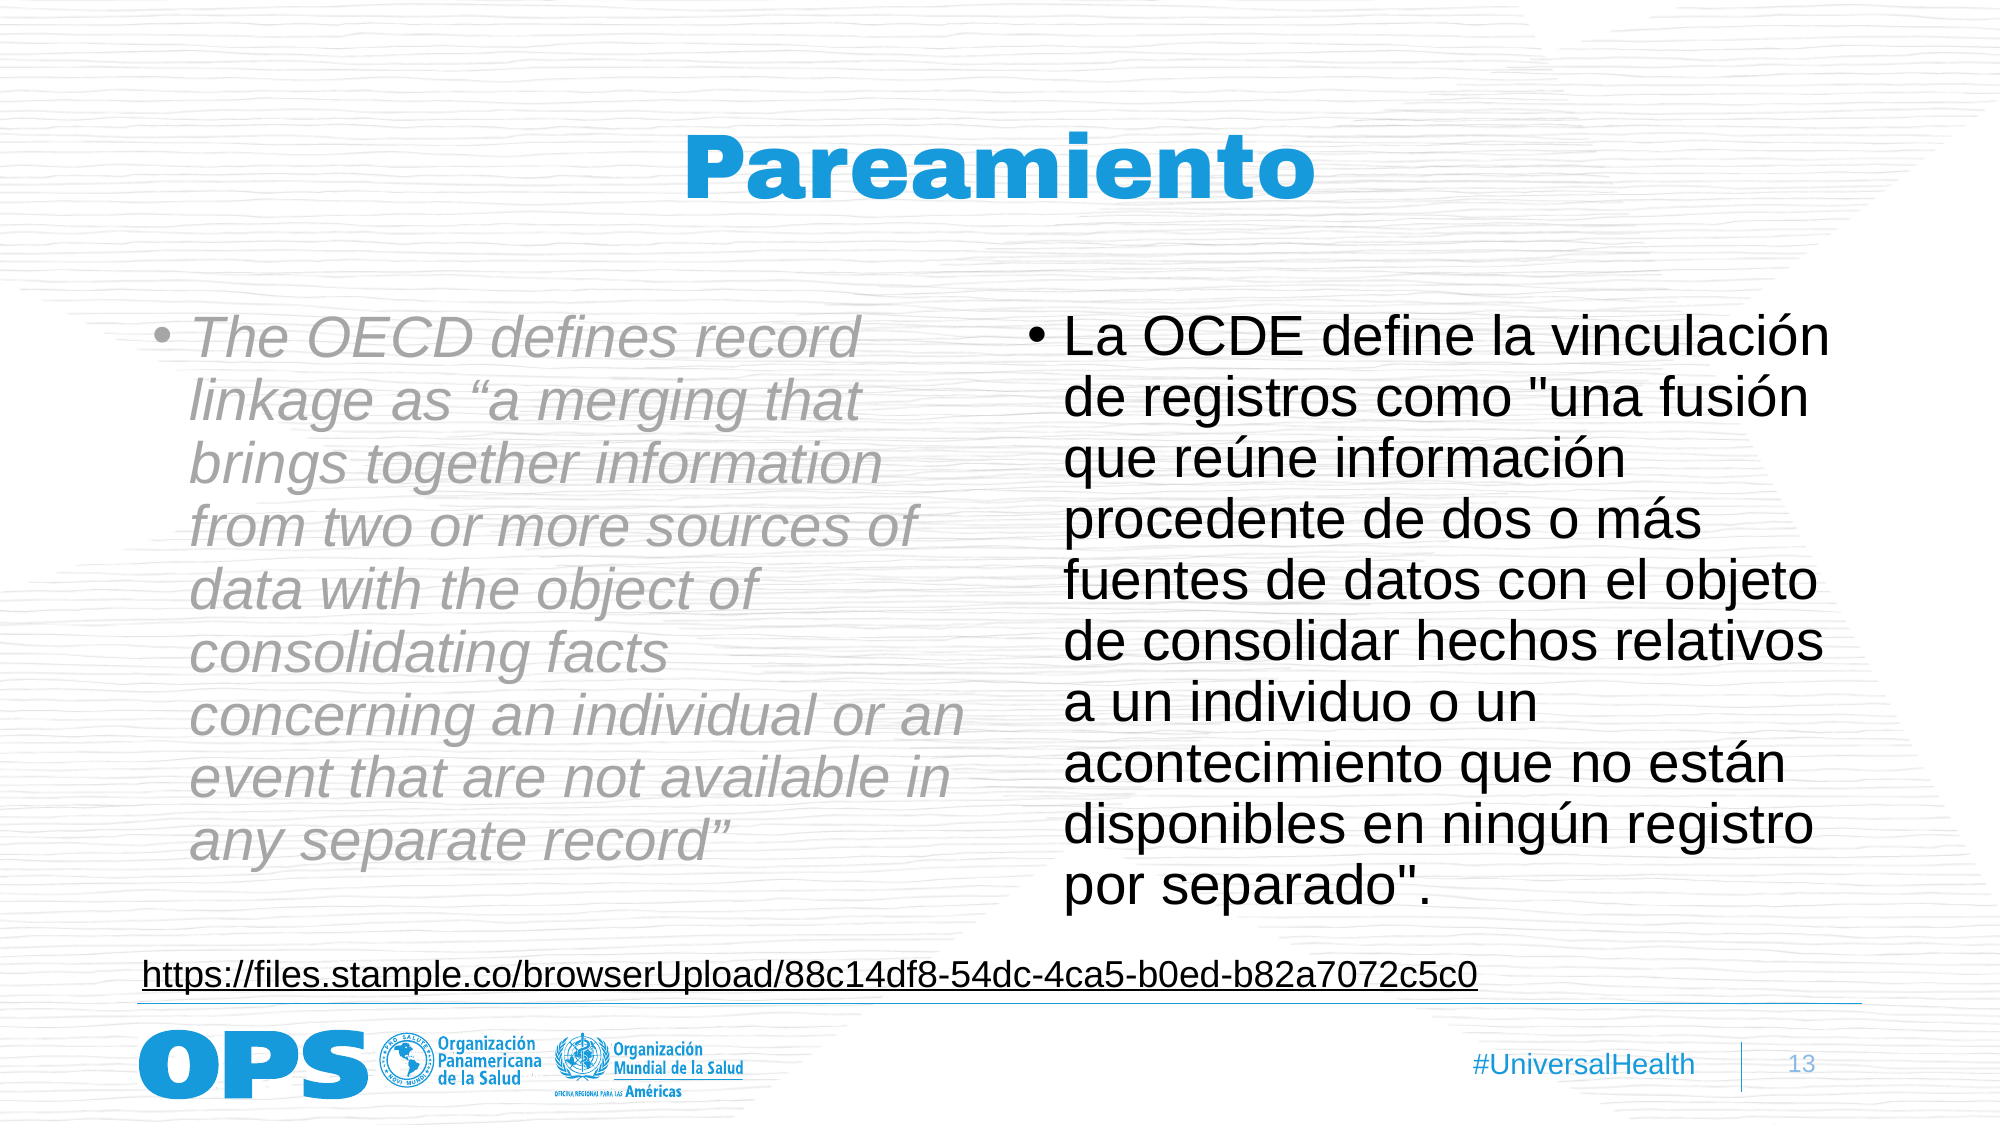

# Pareamiento
The OECD defines record linkage as “a merging that brings together information from two or more sources of data with the object of consolidating facts concerning an individual or an event that are not available in any separate record”
La OCDE define la vinculación de registros como "una fusión que reúne información procedente de dos o más fuentes de datos con el objeto de consolidar hechos relativos a un individuo o un acontecimiento que no están disponibles en ningún registro por separado".
https://files.stample.co/browserUpload/88c14df8-54dc-4ca5-b0ed-b82a7072c5c0
13